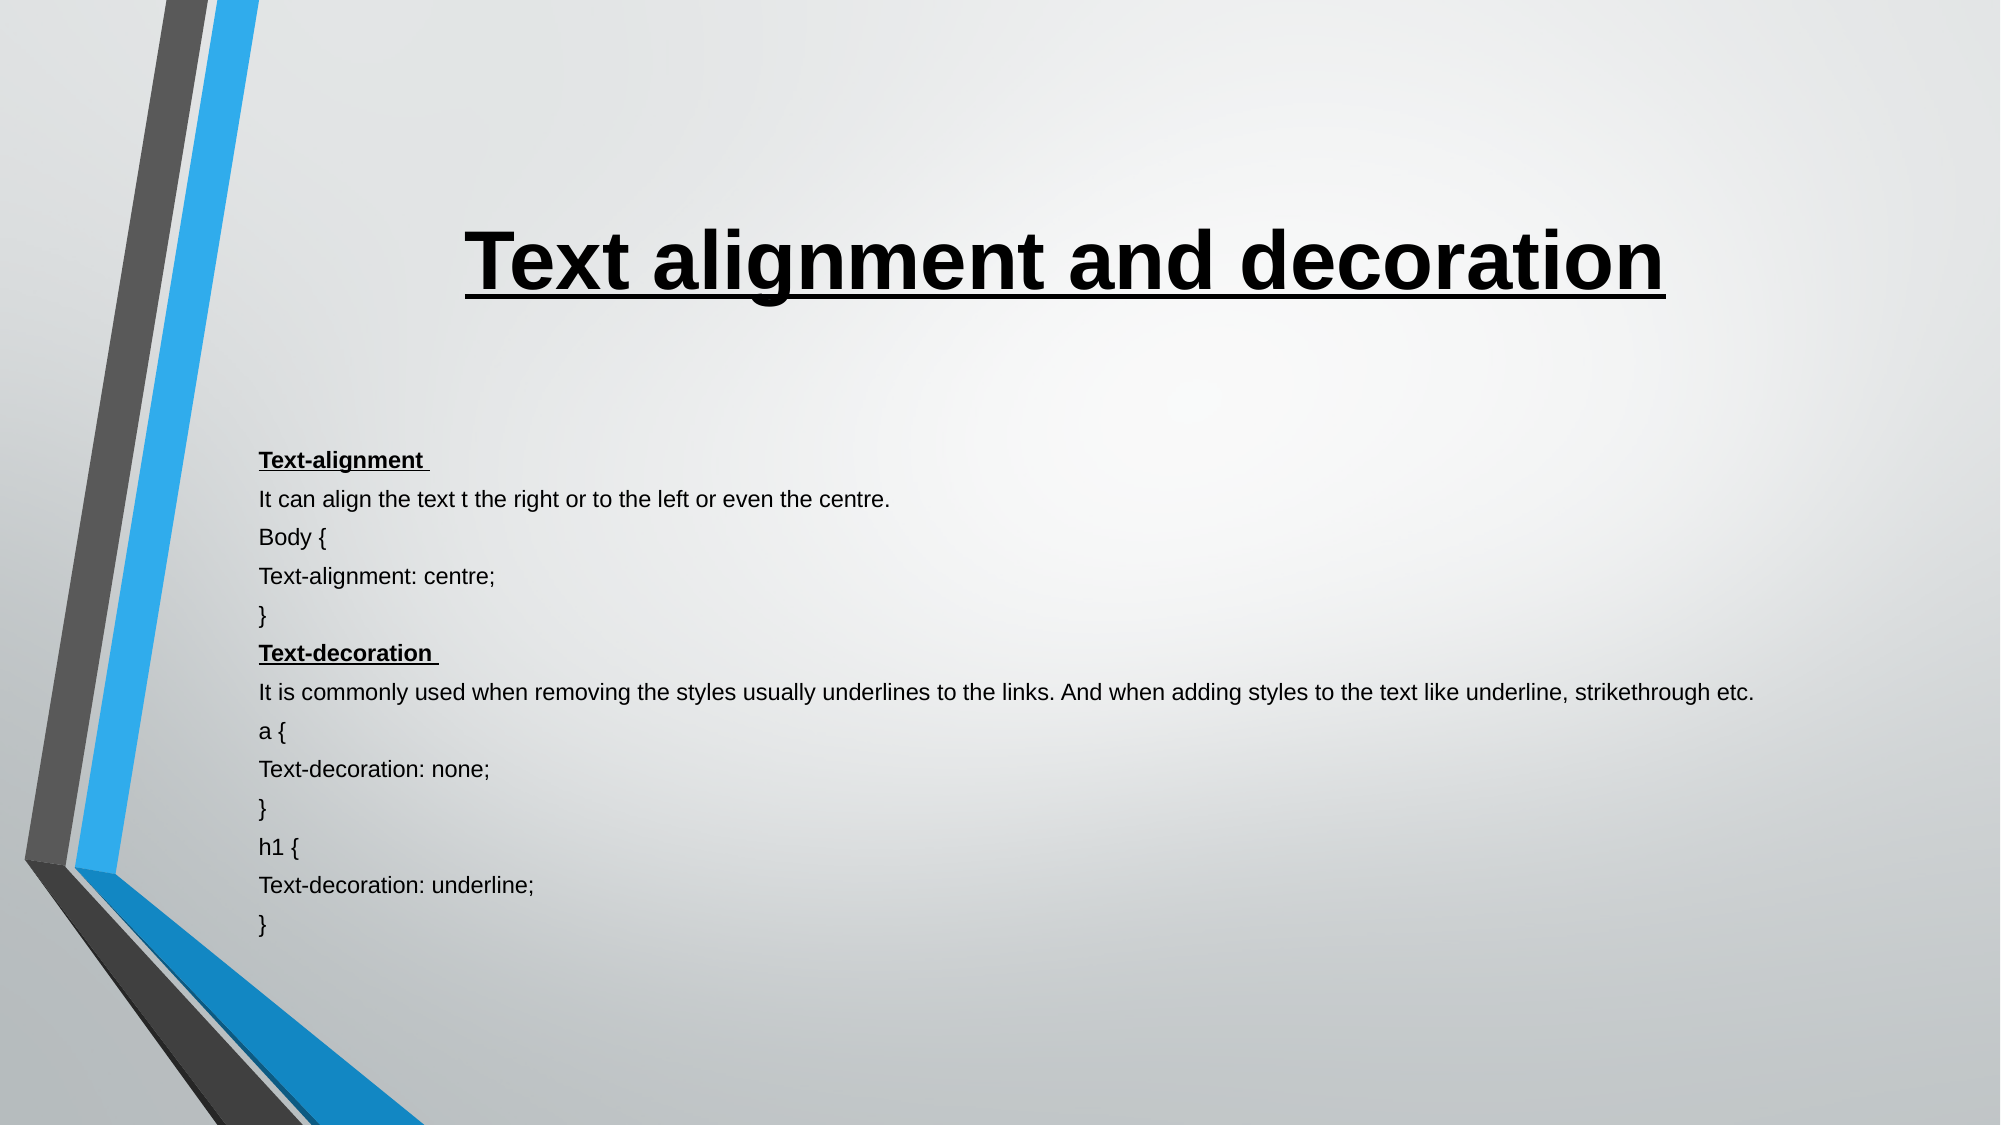

# Text alignment and decoration
Text-alignment
It can align the text t the right or to the left or even the centre.
Body {
Text-alignment: centre;
}
Text-decoration
It is commonly used when removing the styles usually underlines to the links. And when adding styles to the text like underline, strikethrough etc.
a {
Text-decoration: none;
}
h1 {
Text-decoration: underline;
}